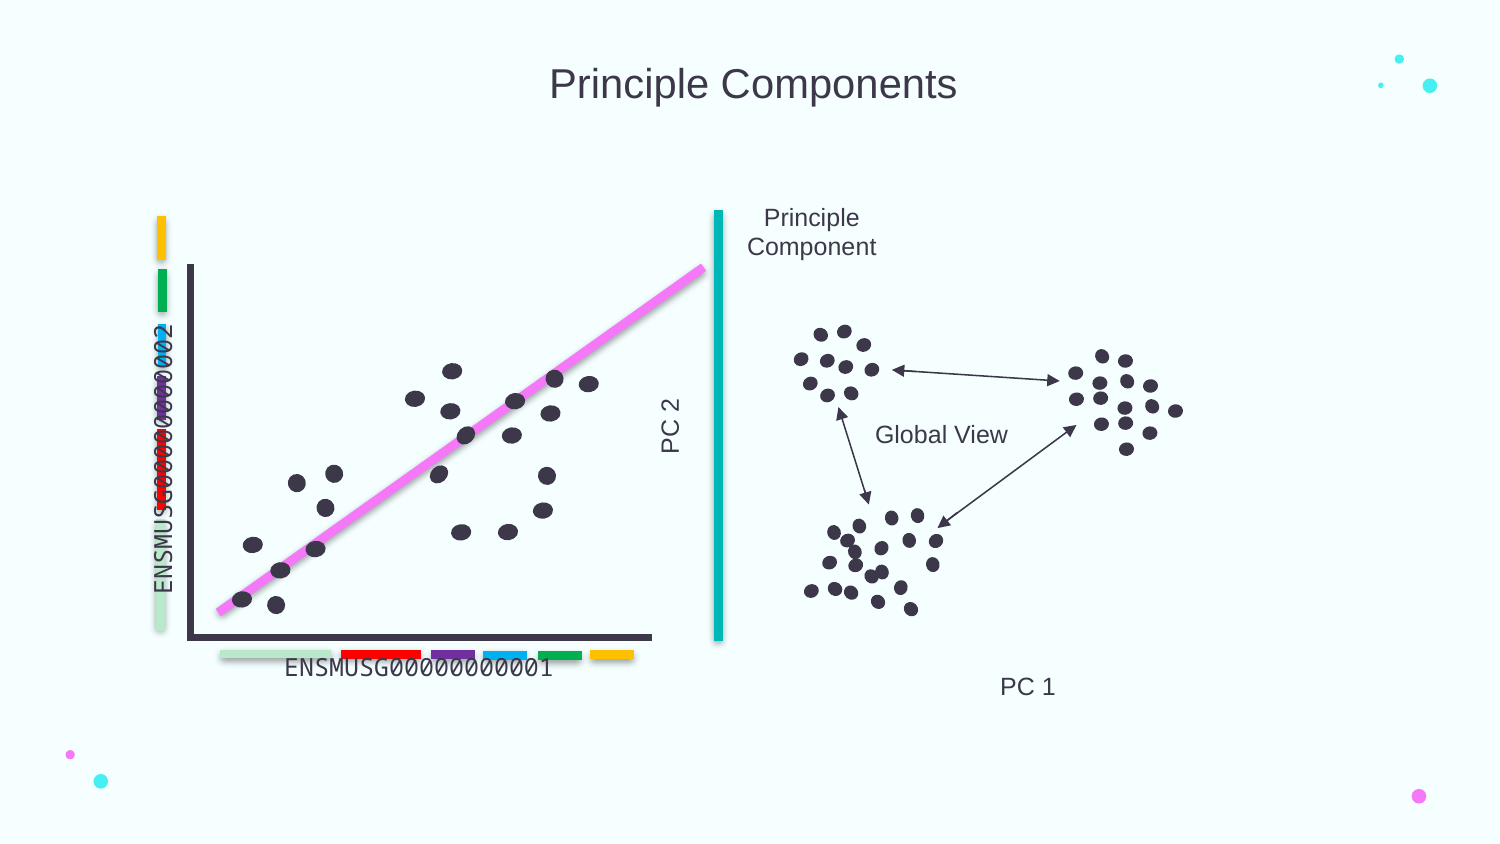

Principle Components
Principle Component
ENSMUSG00000000002

Global View

PC 2

ENSMUSG00000000001
PC 1